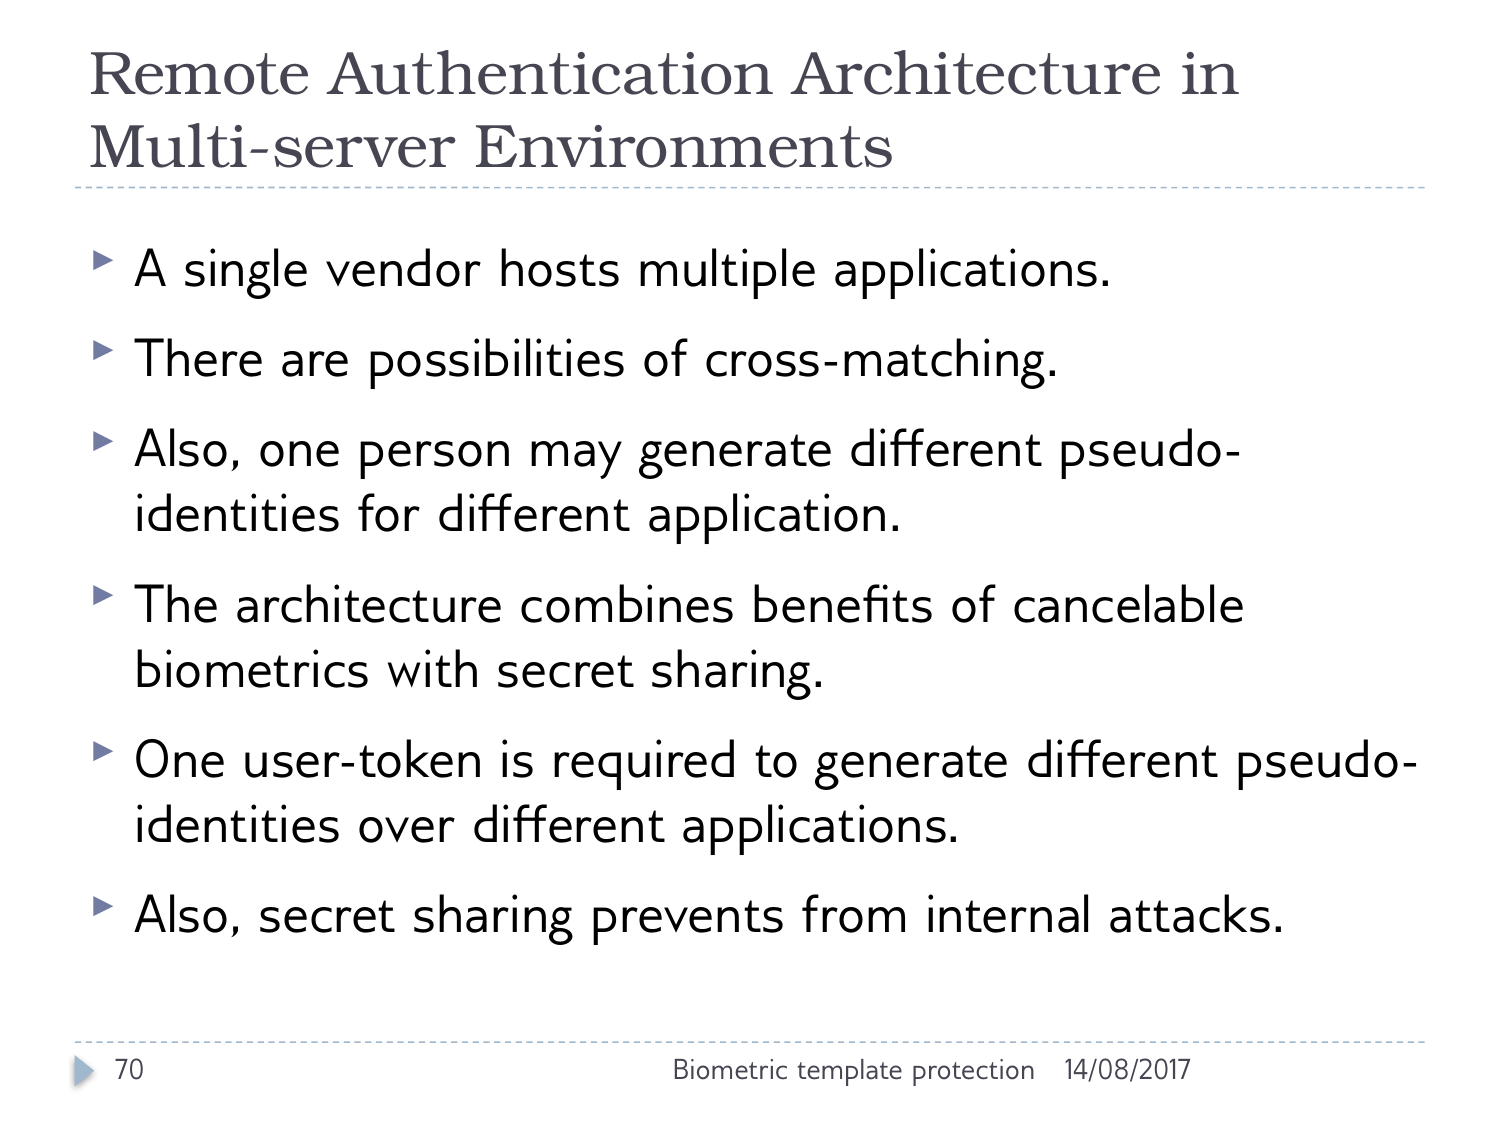

# Remote Authentication Architecture in Multi-server Environments
A single vendor hosts multiple applications.
There are possibilities of cross-matching.
Also, one person may generate different pseudo-identities for different application.
The architecture combines benefits of cancelable biometrics with secret sharing.
One user-token is required to generate different pseudo-identities over different applications.
Also, secret sharing prevents from internal attacks.

70
Biometric template protection
14/08/2017